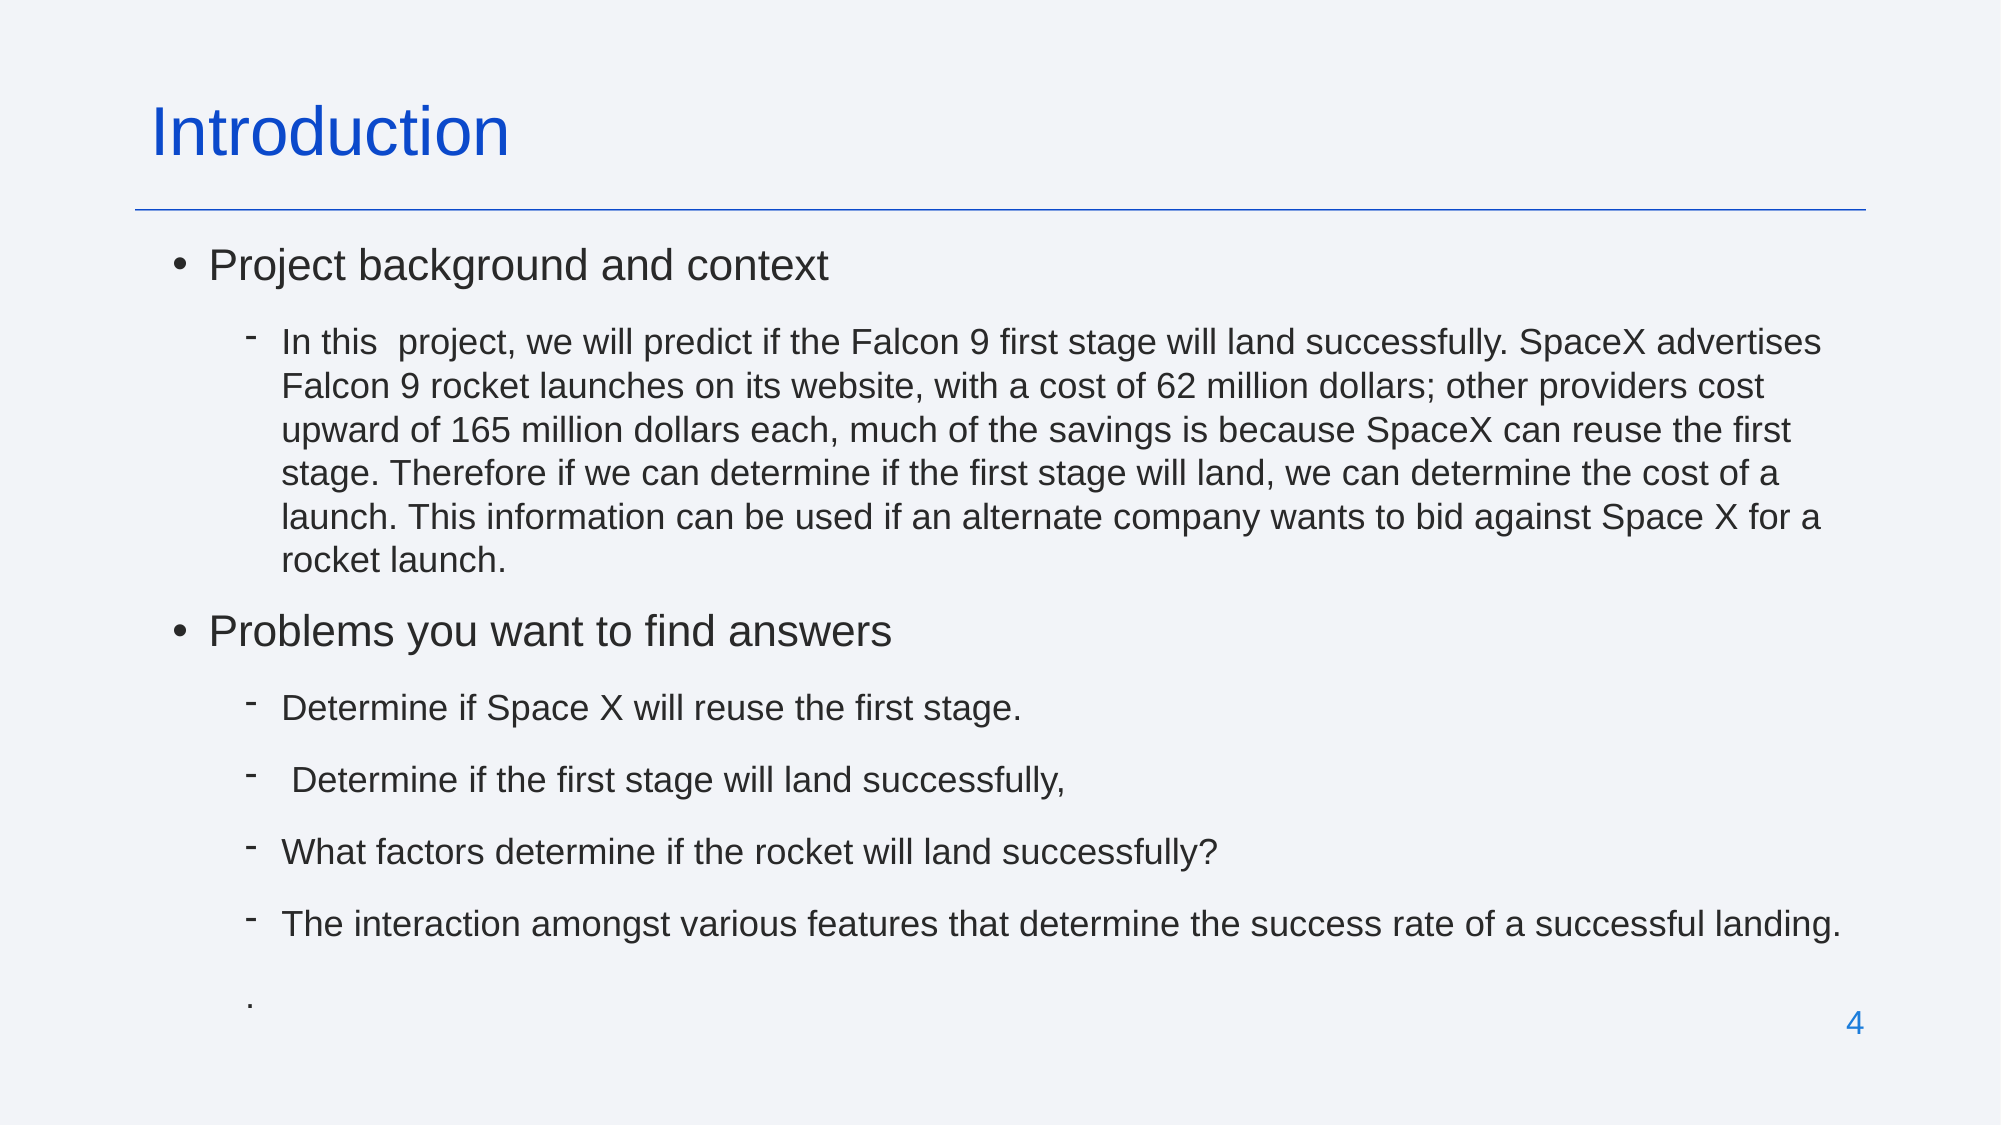

Introduction
Project background and context
In this  project, we will predict if the Falcon 9 first stage will land successfully. SpaceX advertises Falcon 9 rocket launches on its website, with a cost of 62 million dollars; other providers cost upward of 165 million dollars each, much of the savings is because SpaceX can reuse the first stage. Therefore if we can determine if the first stage will land, we can determine the cost of a launch. This information can be used if an alternate company wants to bid against Space X for a rocket launch.
Problems you want to find answers
Determine if Space X will reuse the first stage.
 Determine if the first stage will land successfully,
What factors determine if the rocket will land successfully?
The interaction amongst various features that determine the success rate of a successful landing.
.

4